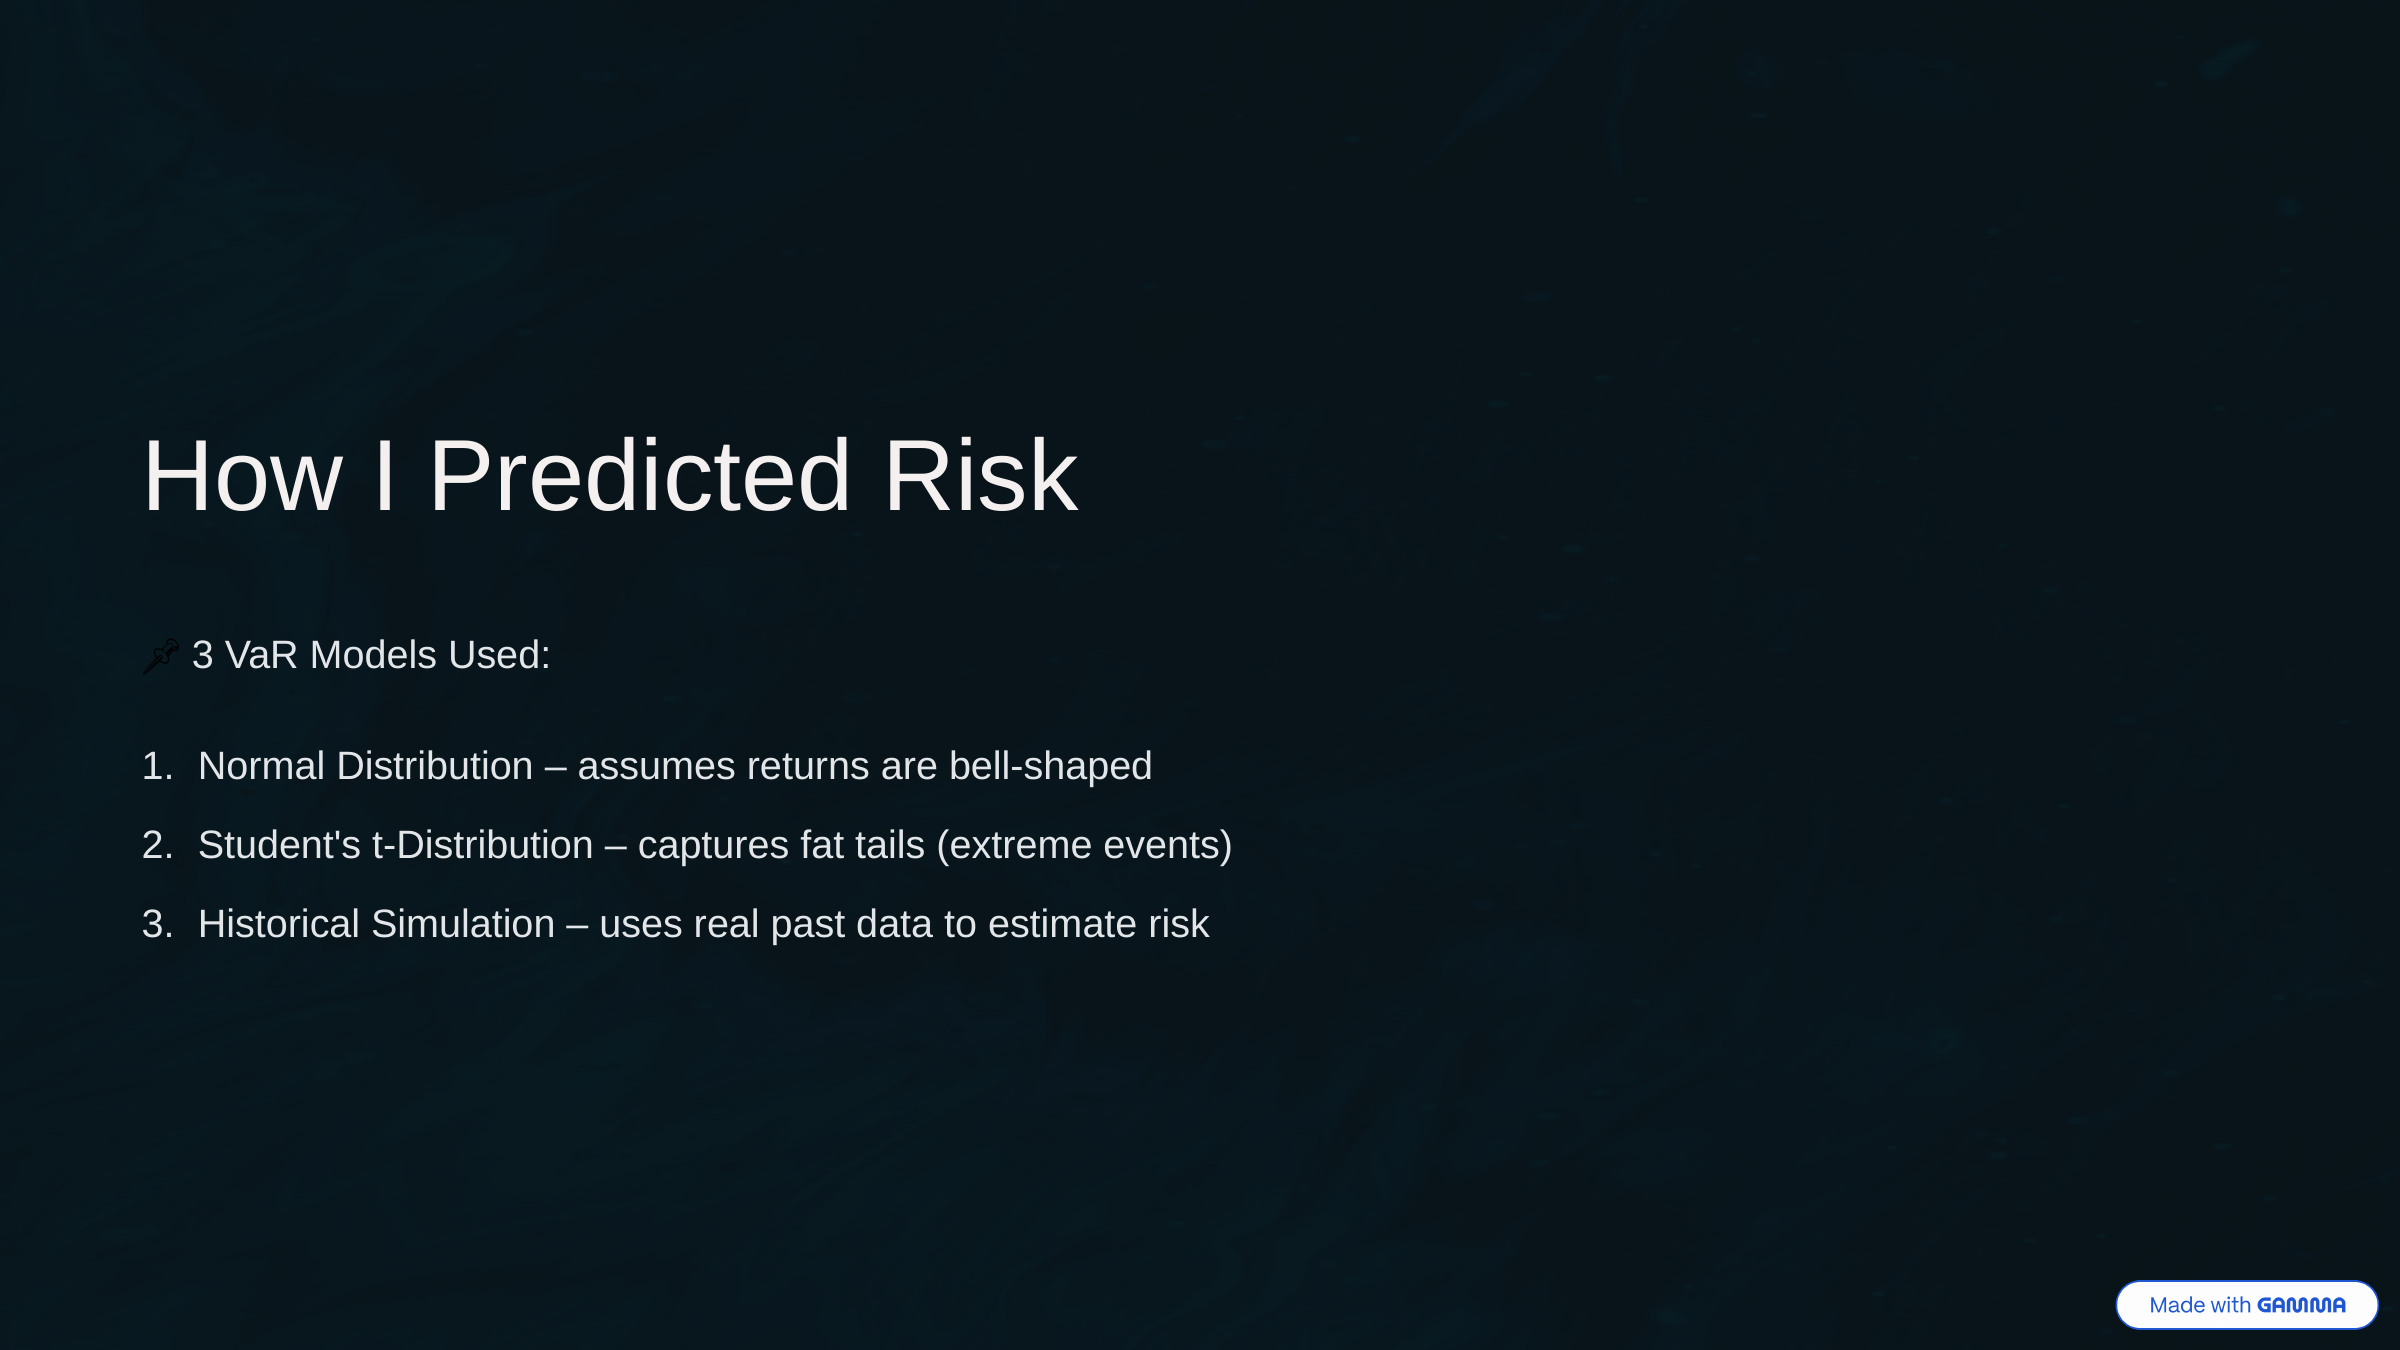

How I Predicted Risk
📌 3 VaR Models Used:
Normal Distribution – assumes returns are bell-shaped
Student's t-Distribution – captures fat tails (extreme events)
Historical Simulation – uses real past data to estimate risk